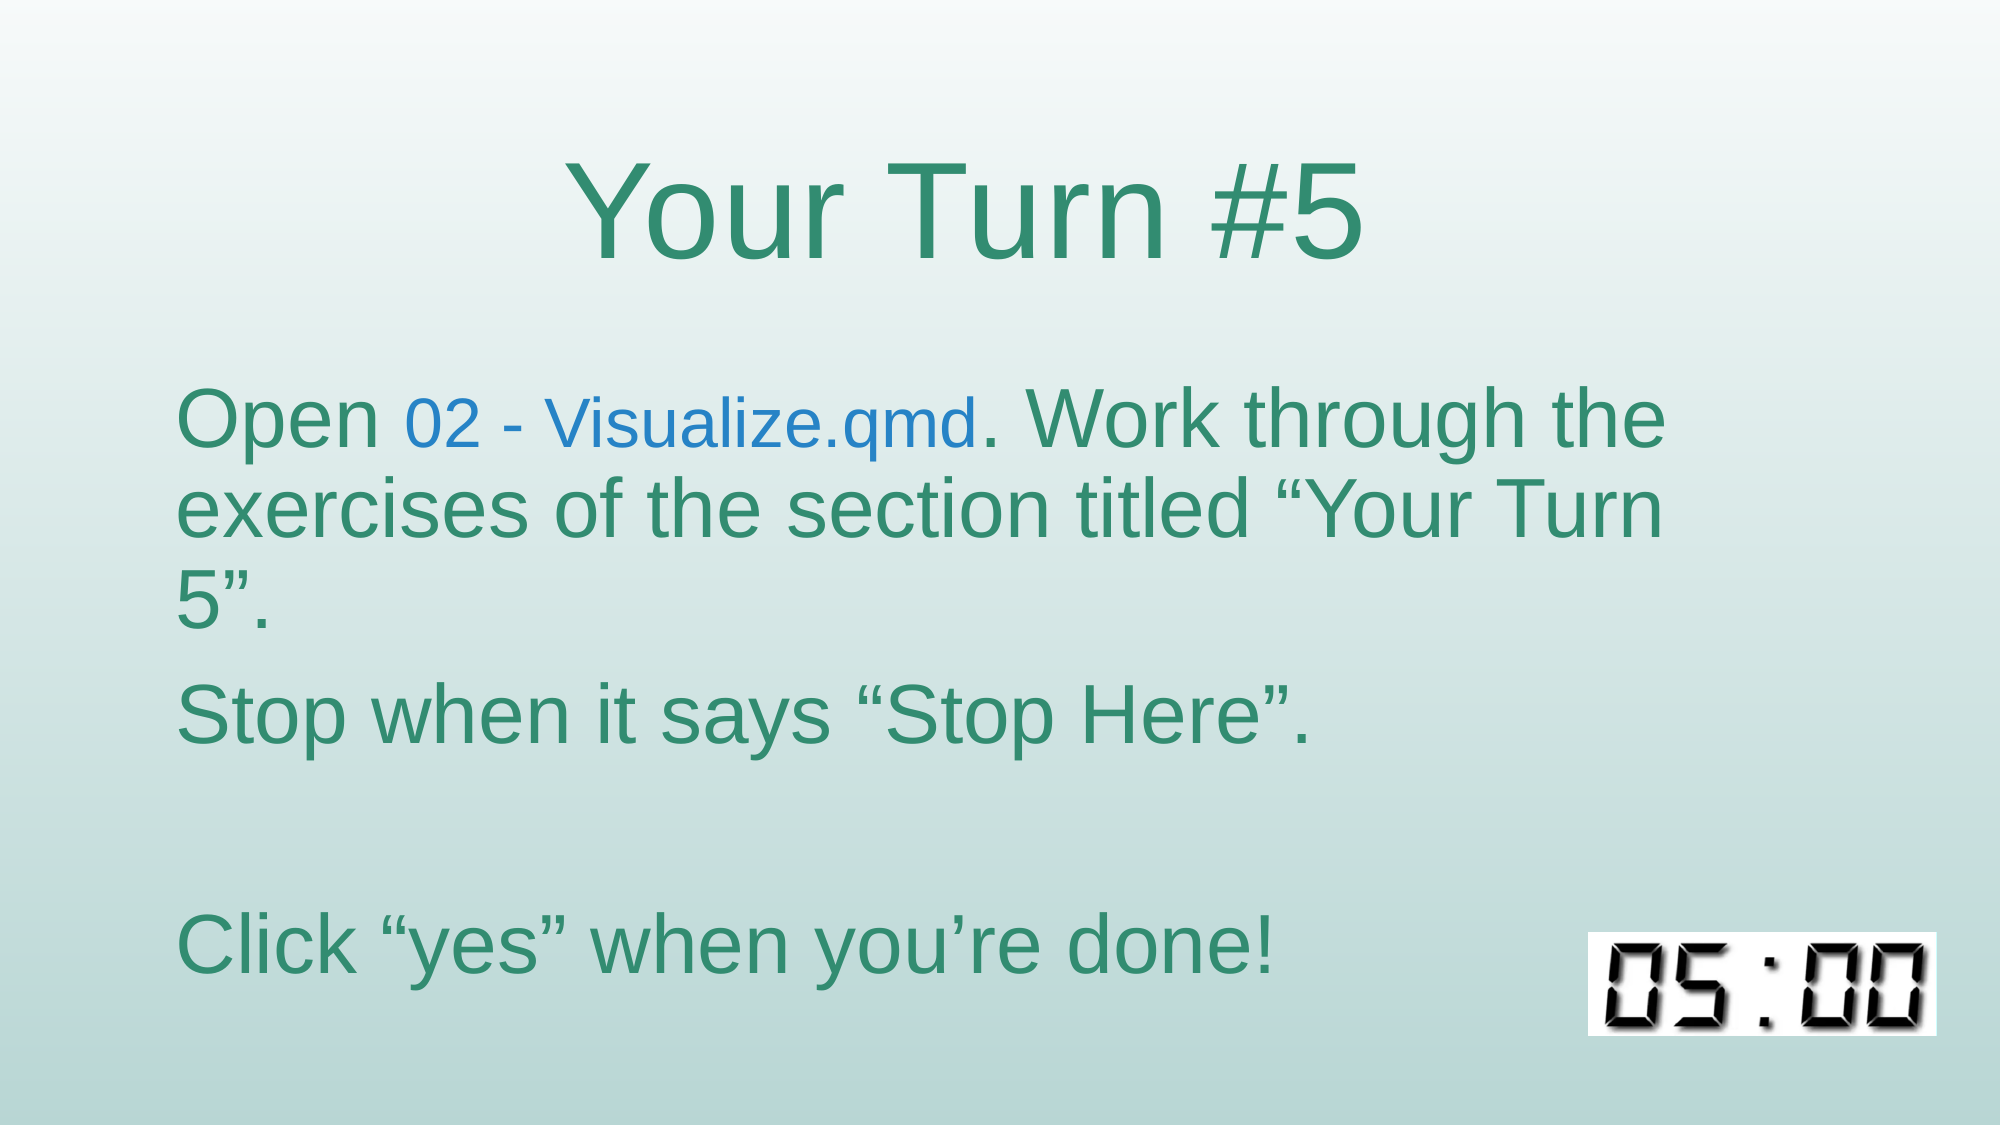

# Your Turn #5
Open 02 - Visualize.qmd. Work through the exercises of the section titled “Your Turn 5”.
Stop when it says “Stop Here”.

Click “yes” when you’re done!